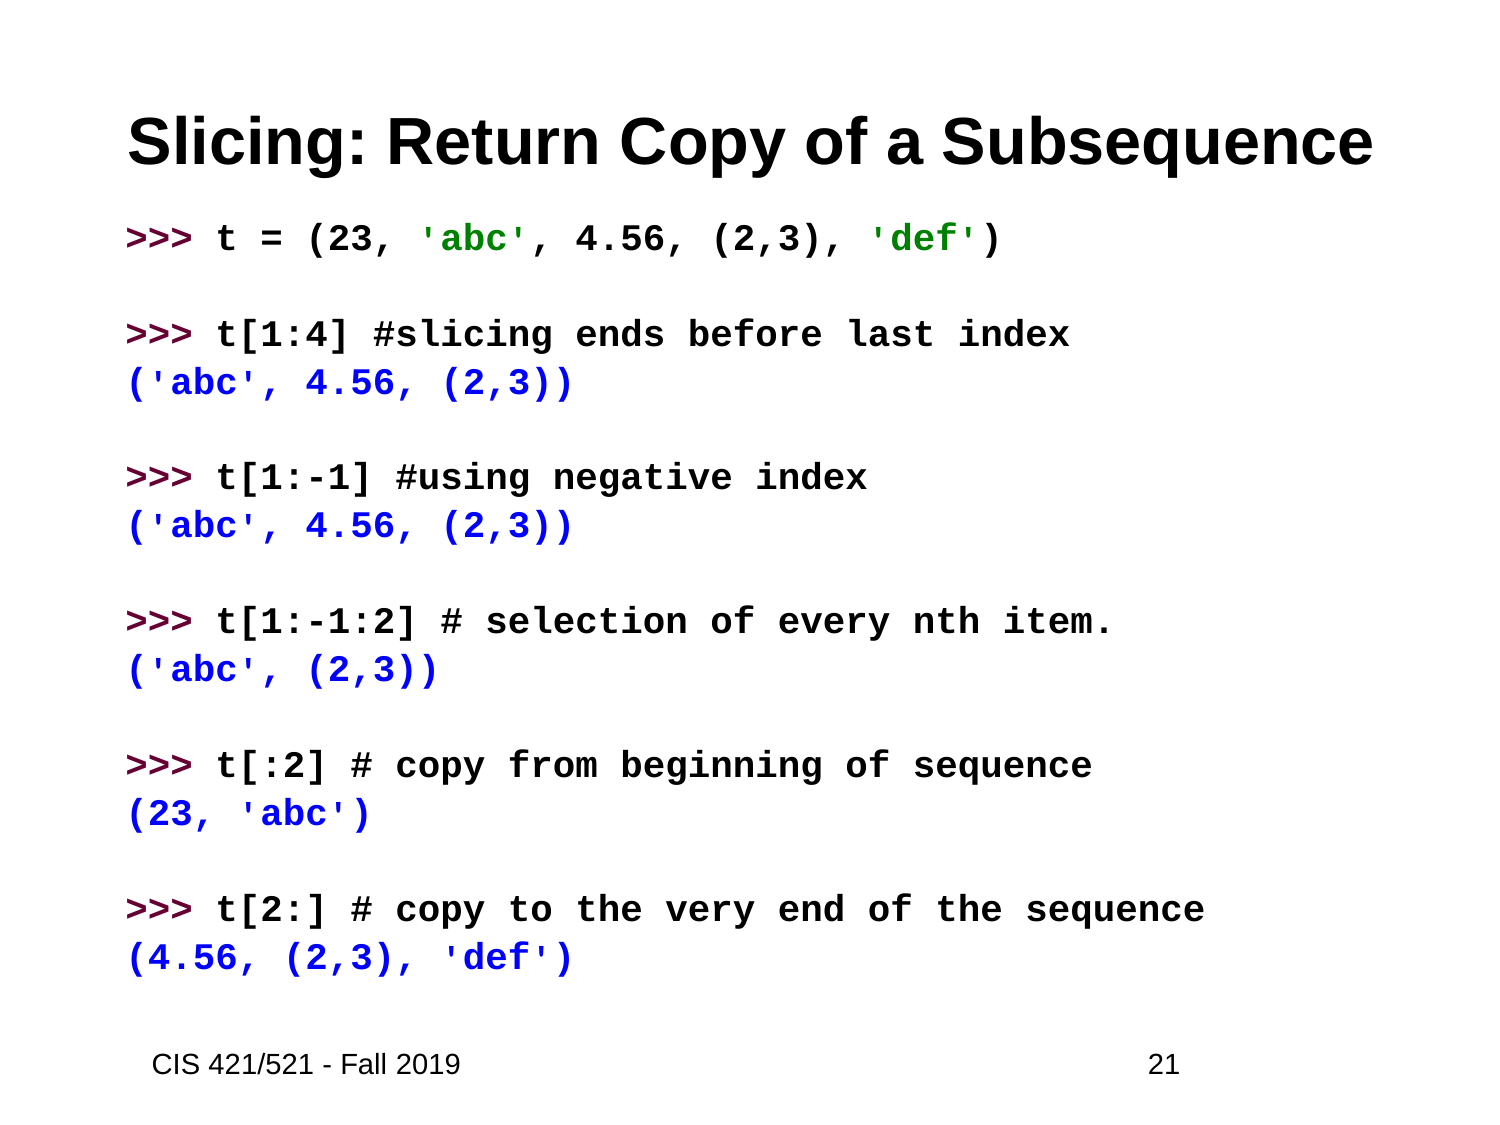

# Slicing: Return Copy of a Subsequence
>>> t = (23, 'abc', 4.56, (2,3), 'def')

>>> t[1:4] #slicing ends before last index
('abc', 4.56, (2,3))

>>> t[1:-1] #using negative index
('abc', 4.56, (2,3))

>>> t[1:-1:2] # selection of every nth item.
('abc', (2,3))

>>> t[:2] # copy from beginning of sequence
(23, 'abc')

>>> t[2:] # copy to the very end of the sequence
(4.56, (2,3), 'def')

CIS 421/521 - Fall 2019
       21